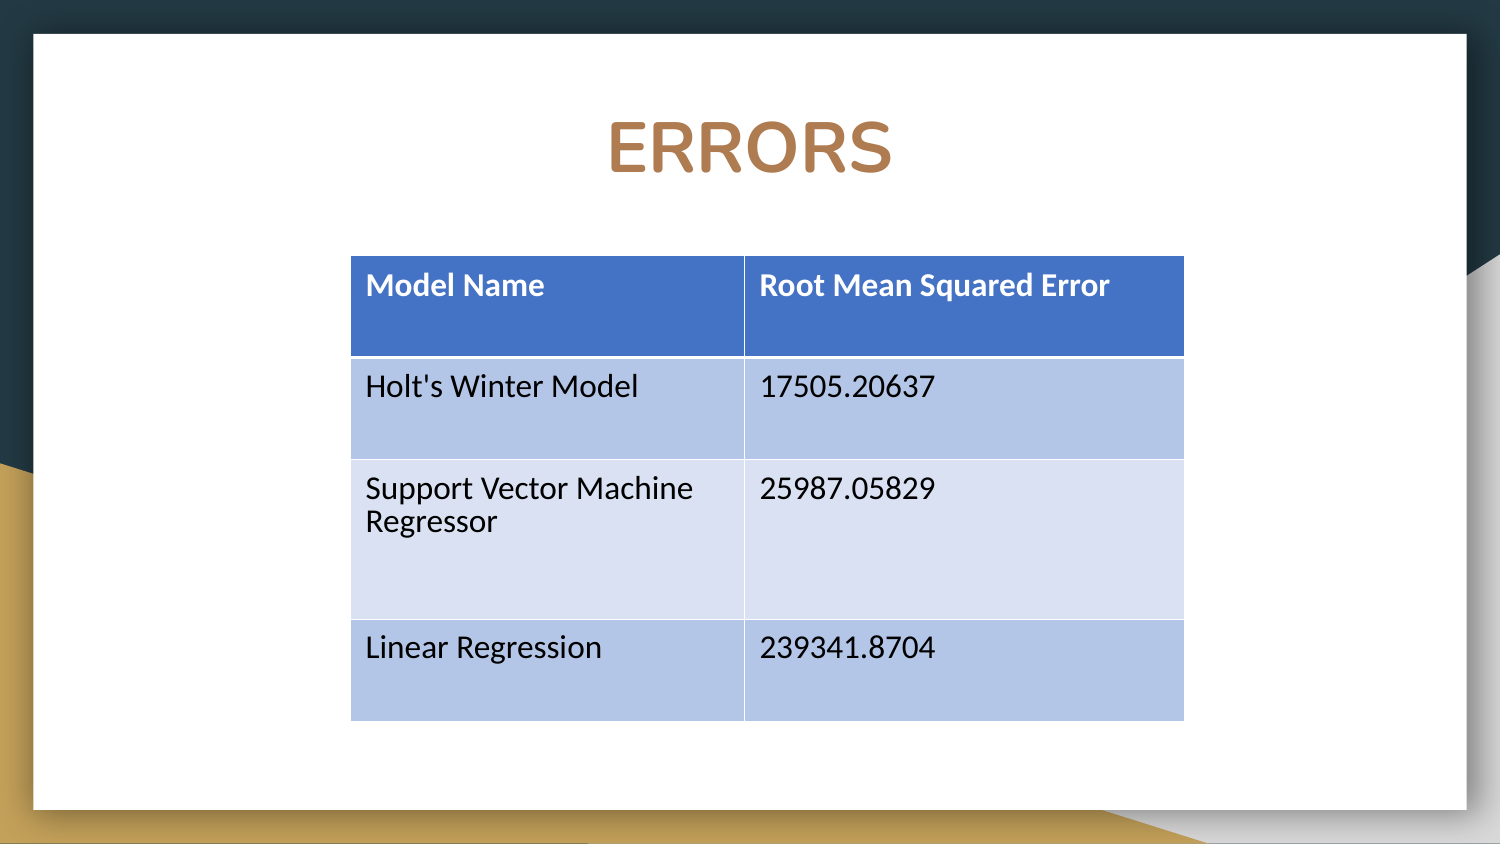

# ERRORS
| Model Name | Root Mean Squared Error |
| --- | --- |
| Holt's Winter Model | 17505.20637 |
| Support Vector Machine Regressor | 25987.05829 |
| Linear Regression | 239341.8704 |